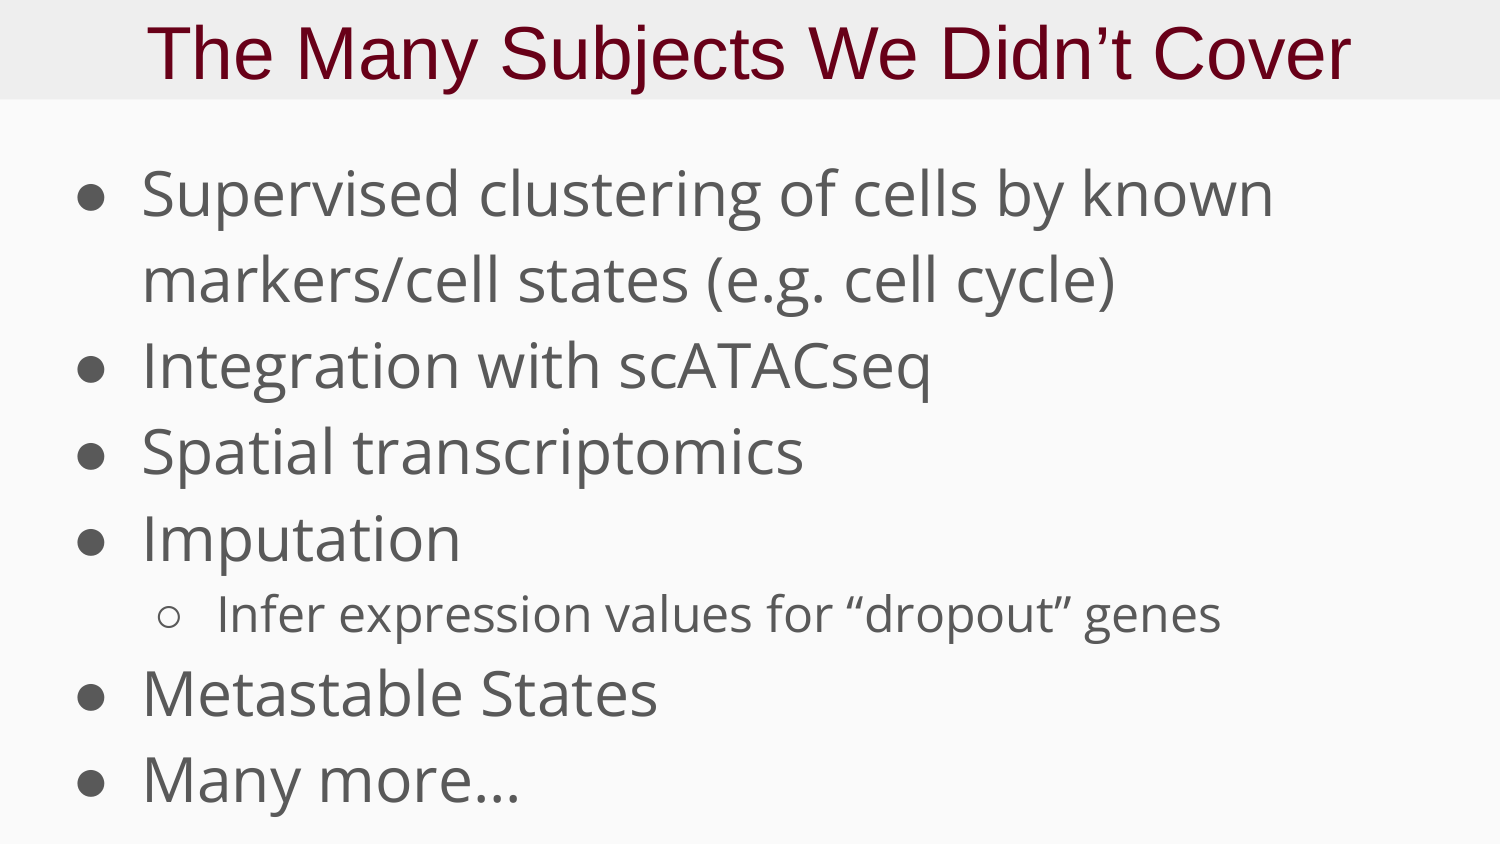

# The Many Subjects We Didn’t Cover
Supervised clustering of cells by known markers/cell states (e.g. cell cycle)
Integration with scATACseq
Spatial transcriptomics
Imputation
Infer expression values for “dropout” genes
Metastable States
Many more...